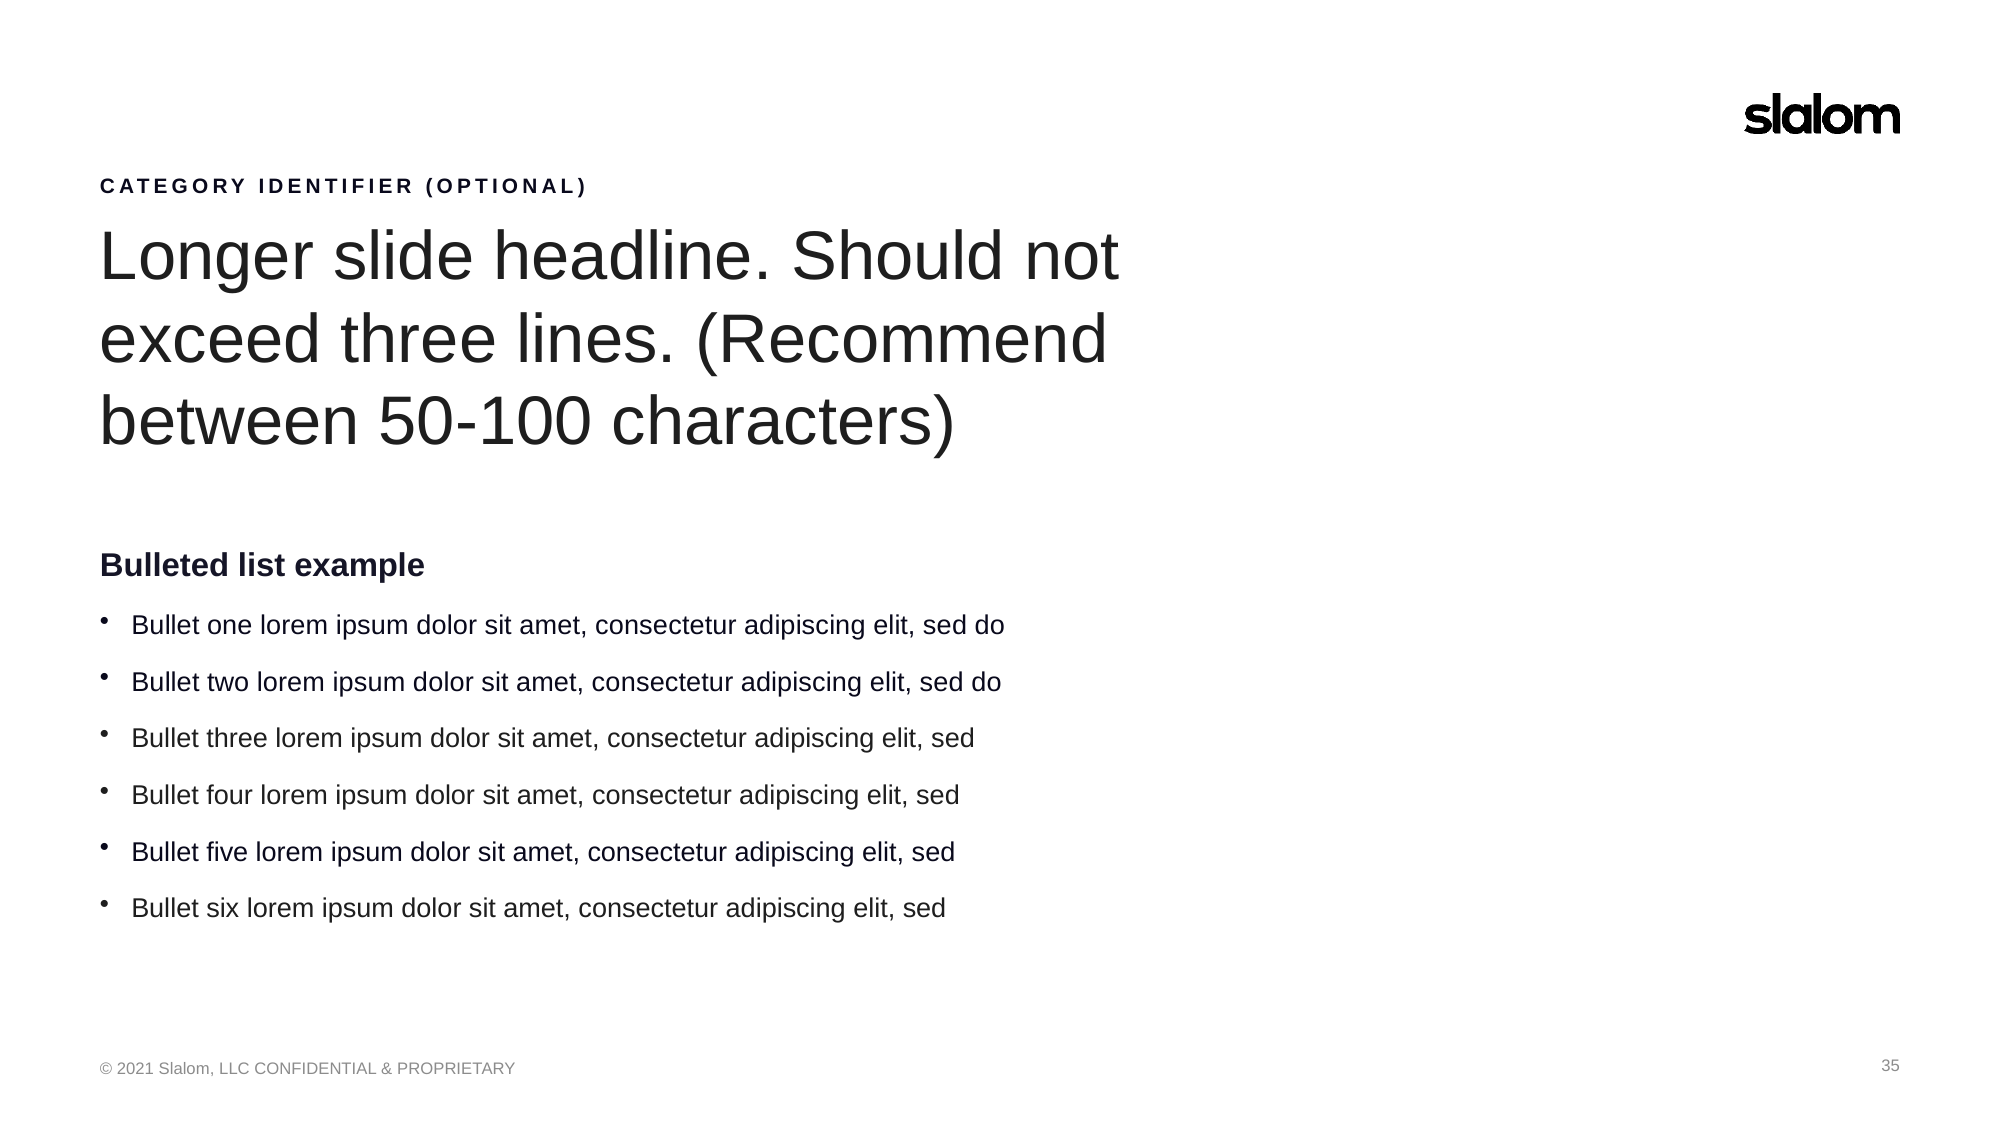

CATEGORY IDENTIFIER (OPTIONAL)
Longer slide headline. Should not exceed three lines. (Recommend between 50-100 characters)
Bulleted list example
Bullet one lorem ipsum dolor sit amet, consectetur adipiscing elit, sed do
Bullet two lorem ipsum dolor sit amet, consectetur adipiscing elit, sed do
Bullet three lorem ipsum dolor sit amet, consectetur adipiscing elit, sed
Bullet four lorem ipsum dolor sit amet, consectetur adipiscing elit, sed
Bullet five lorem ipsum dolor sit amet, consectetur adipiscing elit, sed
Bullet six lorem ipsum dolor sit amet, consectetur adipiscing elit, sed
35
© 2021 Slalom, LLC CONFIDENTIAL & PROPRIETARY